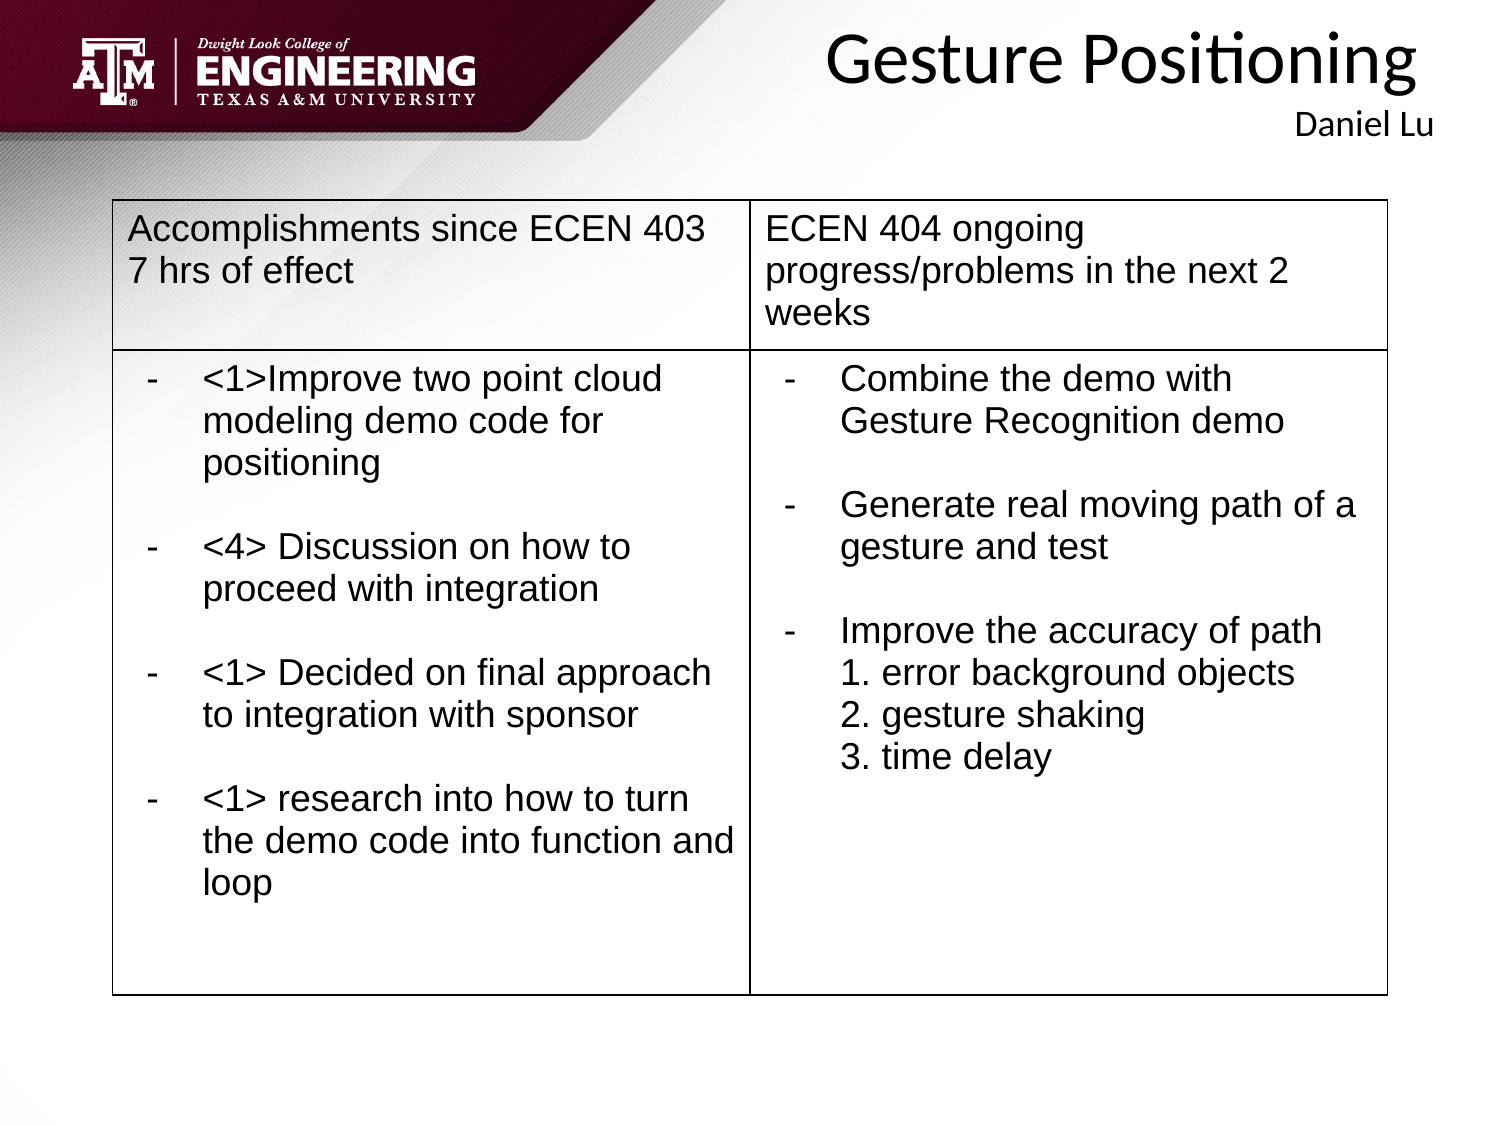

Gesture Positioning
 				Daniel Lu
| Accomplishments since ECEN 403 7 hrs of effect | ECEN 404 ongoing progress/problems in the next 2 weeks |
| --- | --- |
| <1>Improve two point cloud modeling demo code for positioning <4> Discussion on how to proceed with integration <1> Decided on final approach to integration with sponsor <1> research into how to turn the demo code into function and loop | Combine the demo with Gesture Recognition demo Generate real moving path of a gesture and test Improve the accuracy of path 1. error background objects 2. gesture shaking 3. time delay |